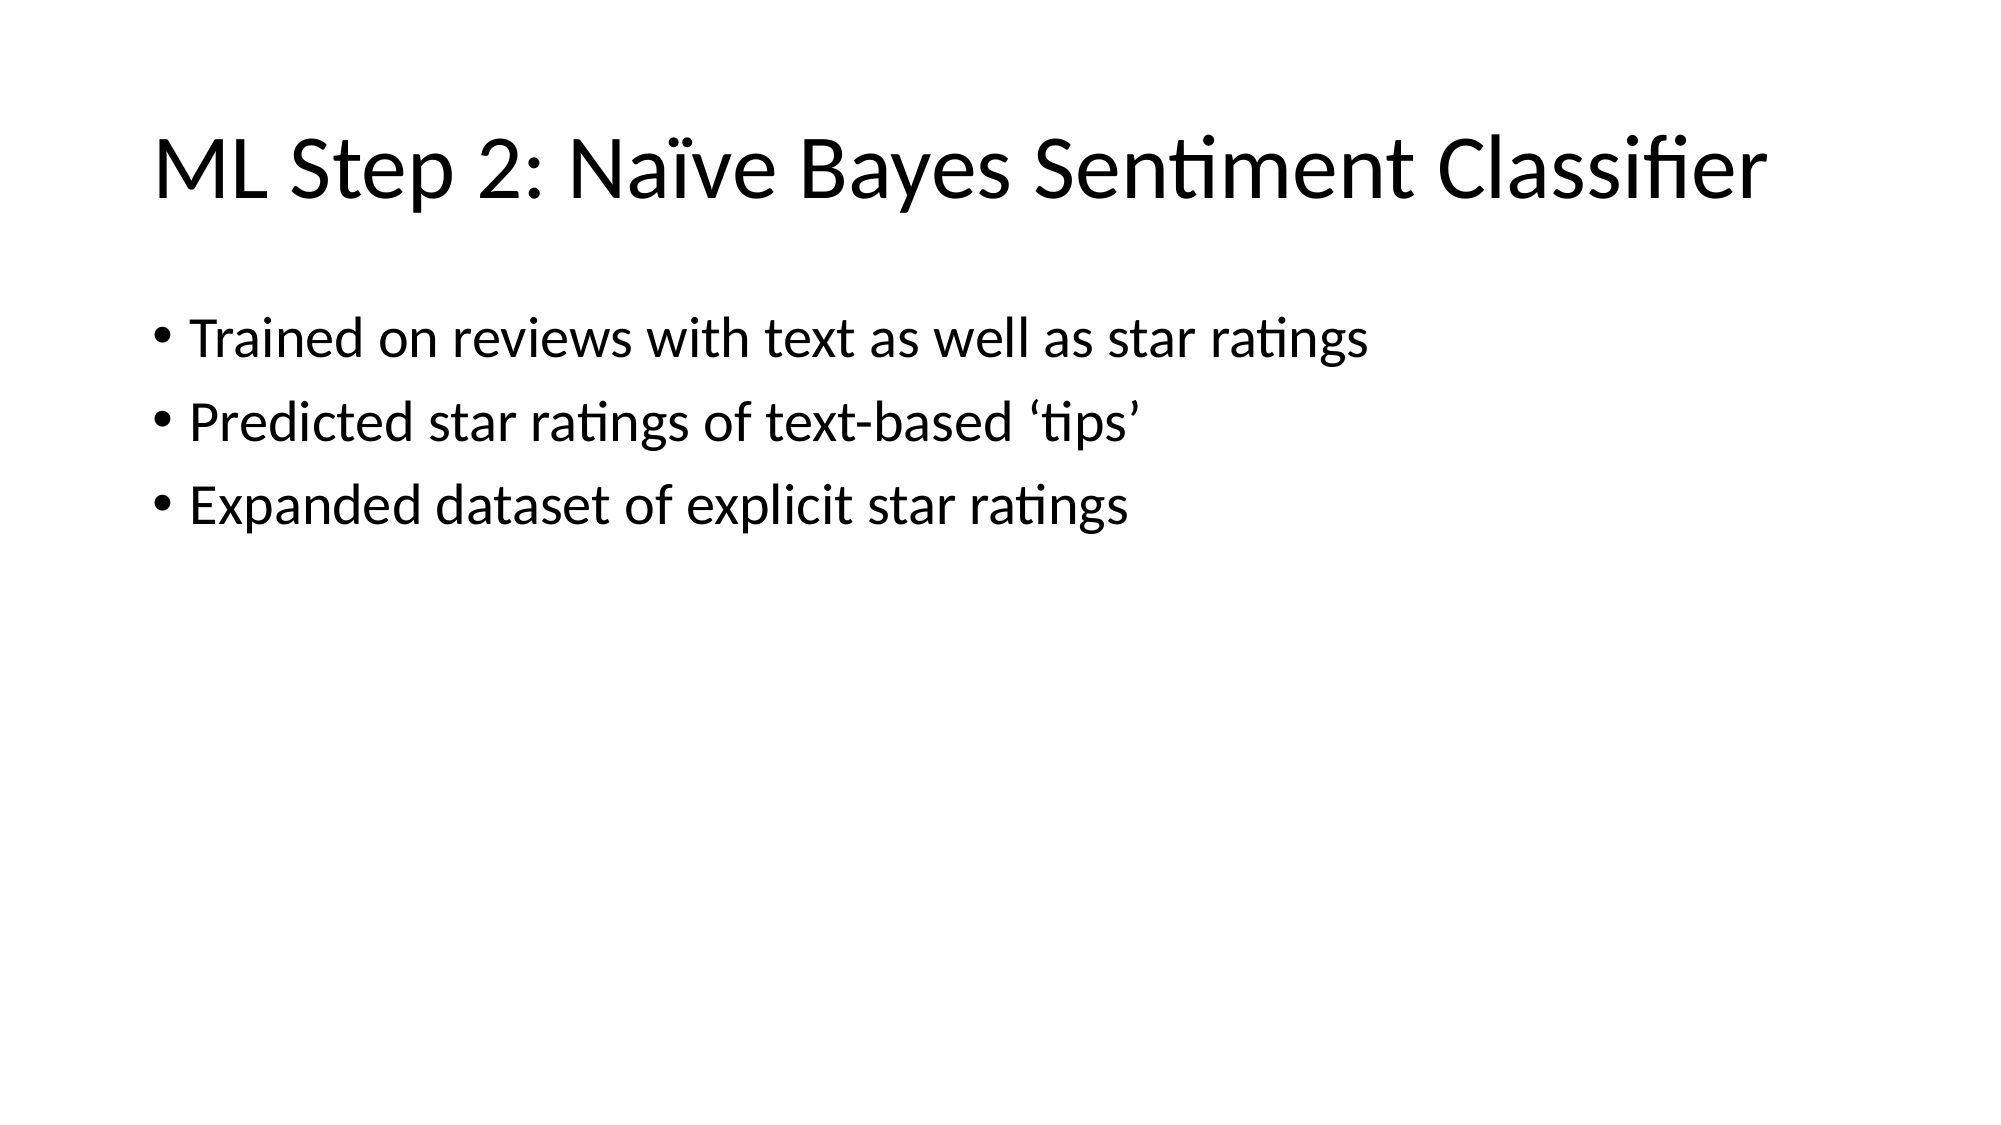

# ML Step 2: Naïve Bayes Sentiment Classifier
Trained on reviews with text as well as star ratings
Predicted star ratings of text-based ‘tips’
Expanded dataset of explicit star ratings